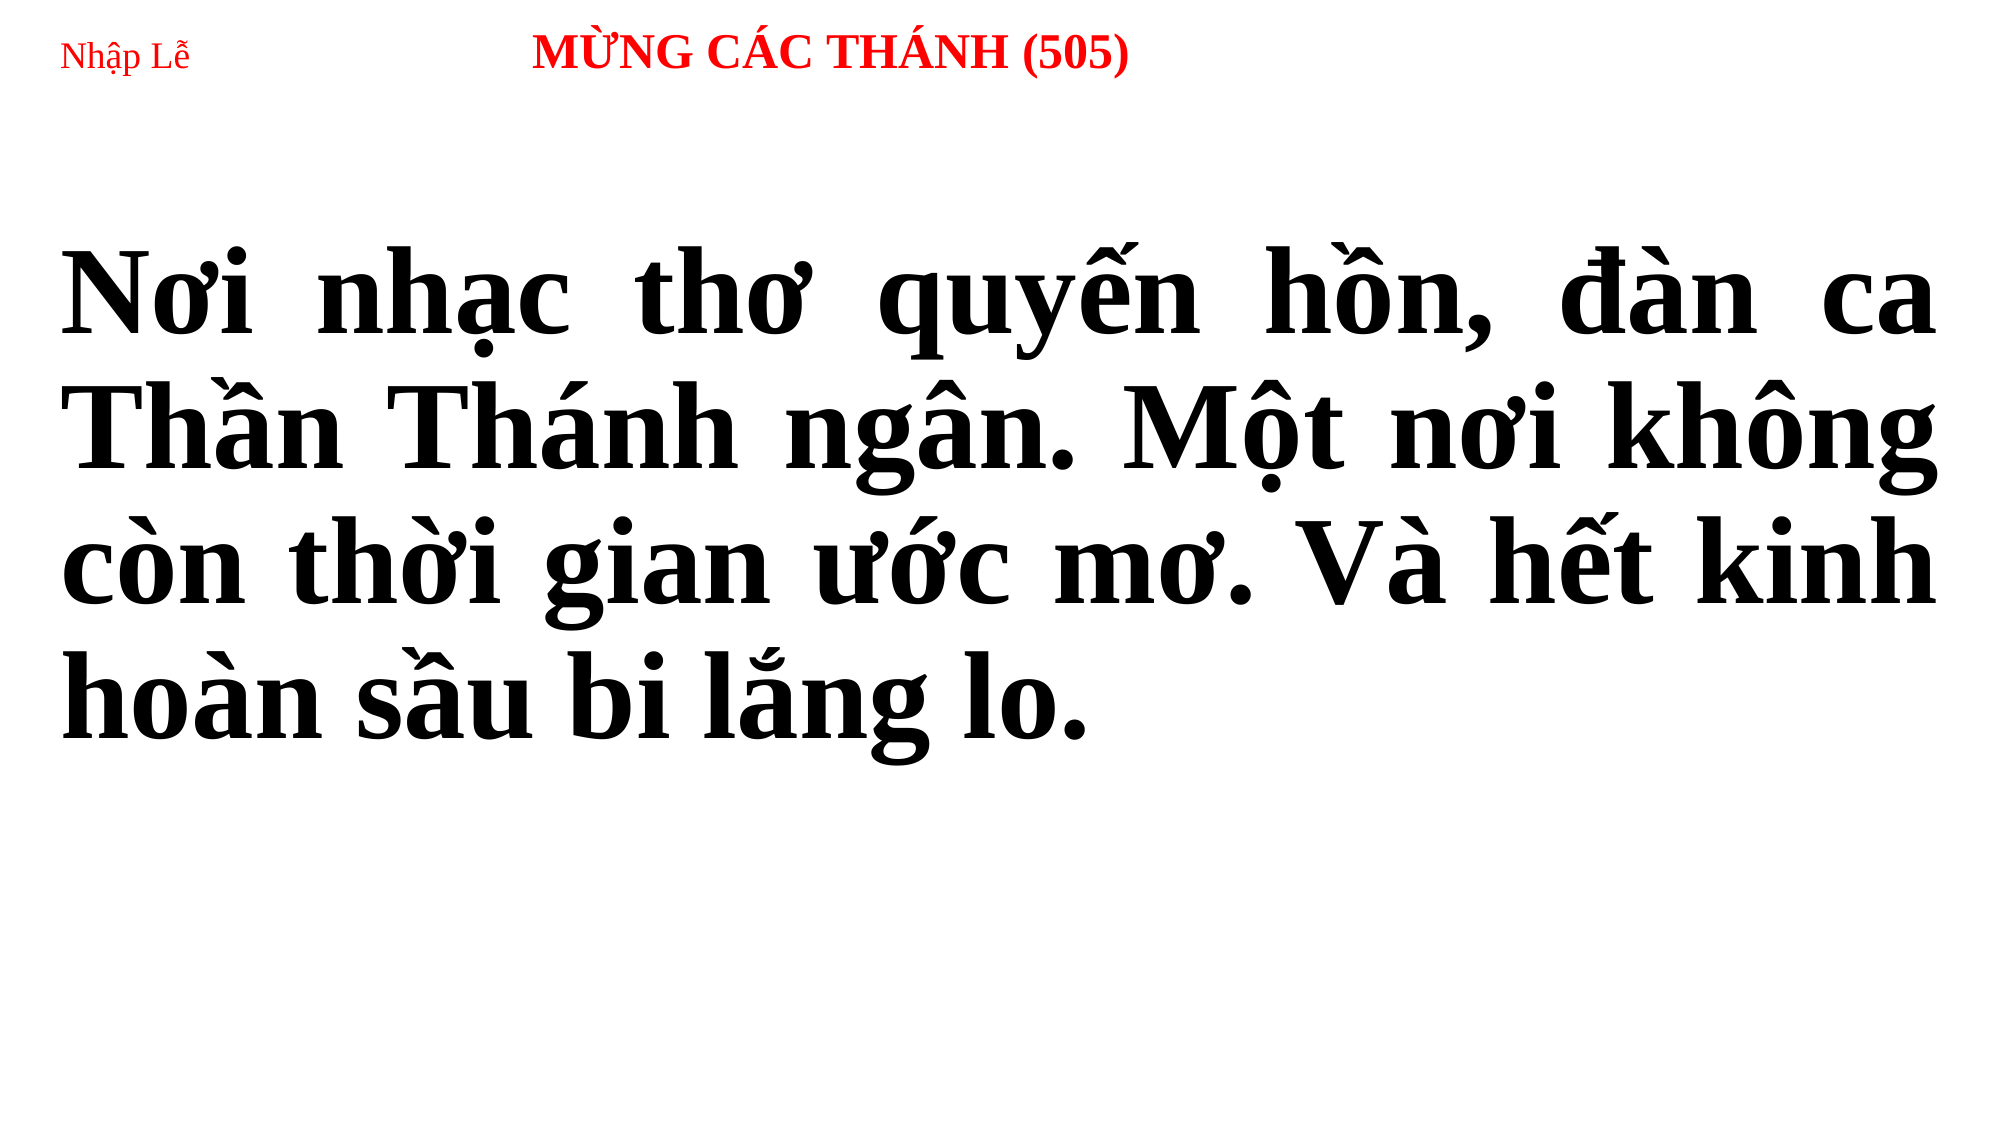

# Nhập Lễ                                    MỪNG CÁC THÁNH (505)
Nơi nhạc thơ quyến hồn, đàn ca Thần Thánh ngân. Một nơi không còn thời gian ước mơ. Và hết kinh hoàn sầu bi lắng lo.